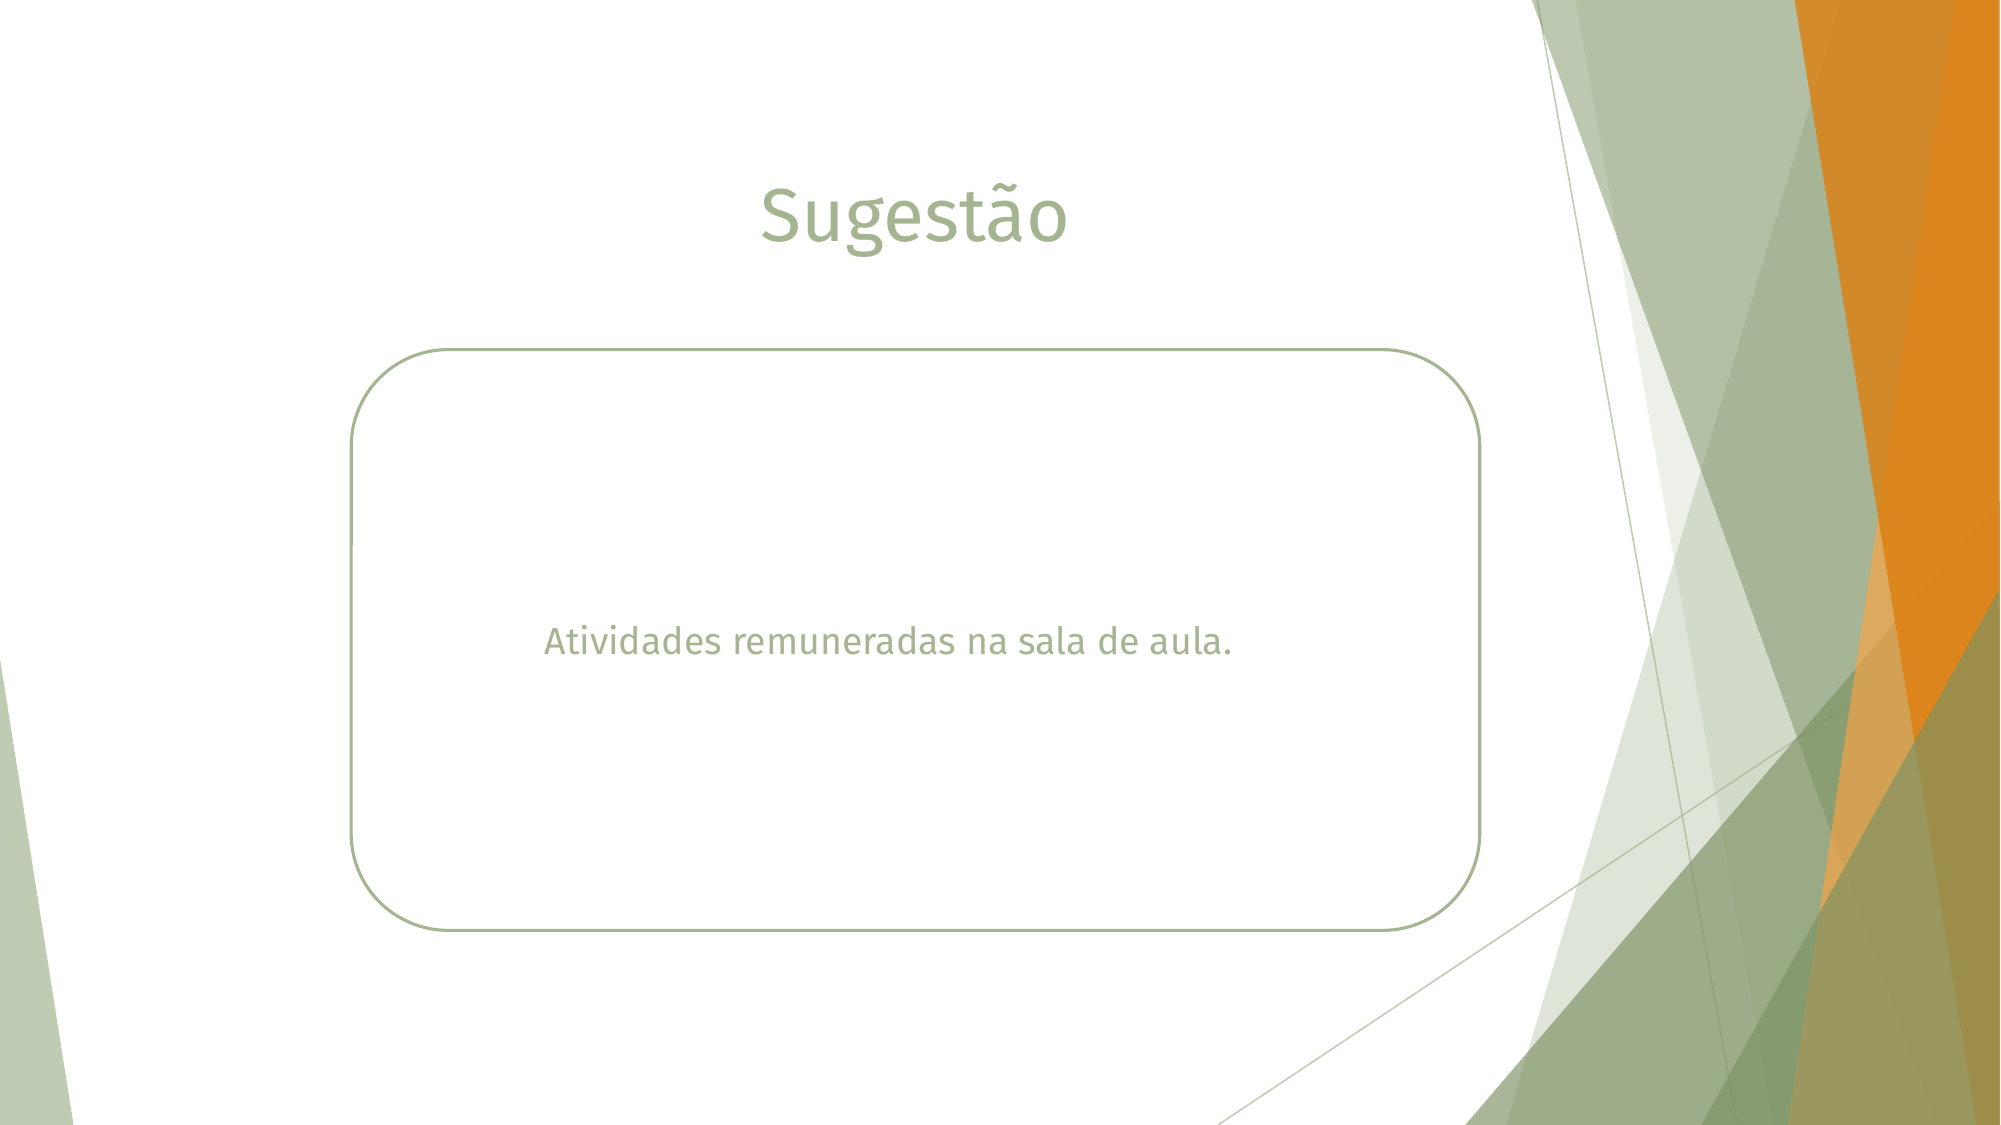

# Sugestão

	Atividades remuneradas na sala de aula.